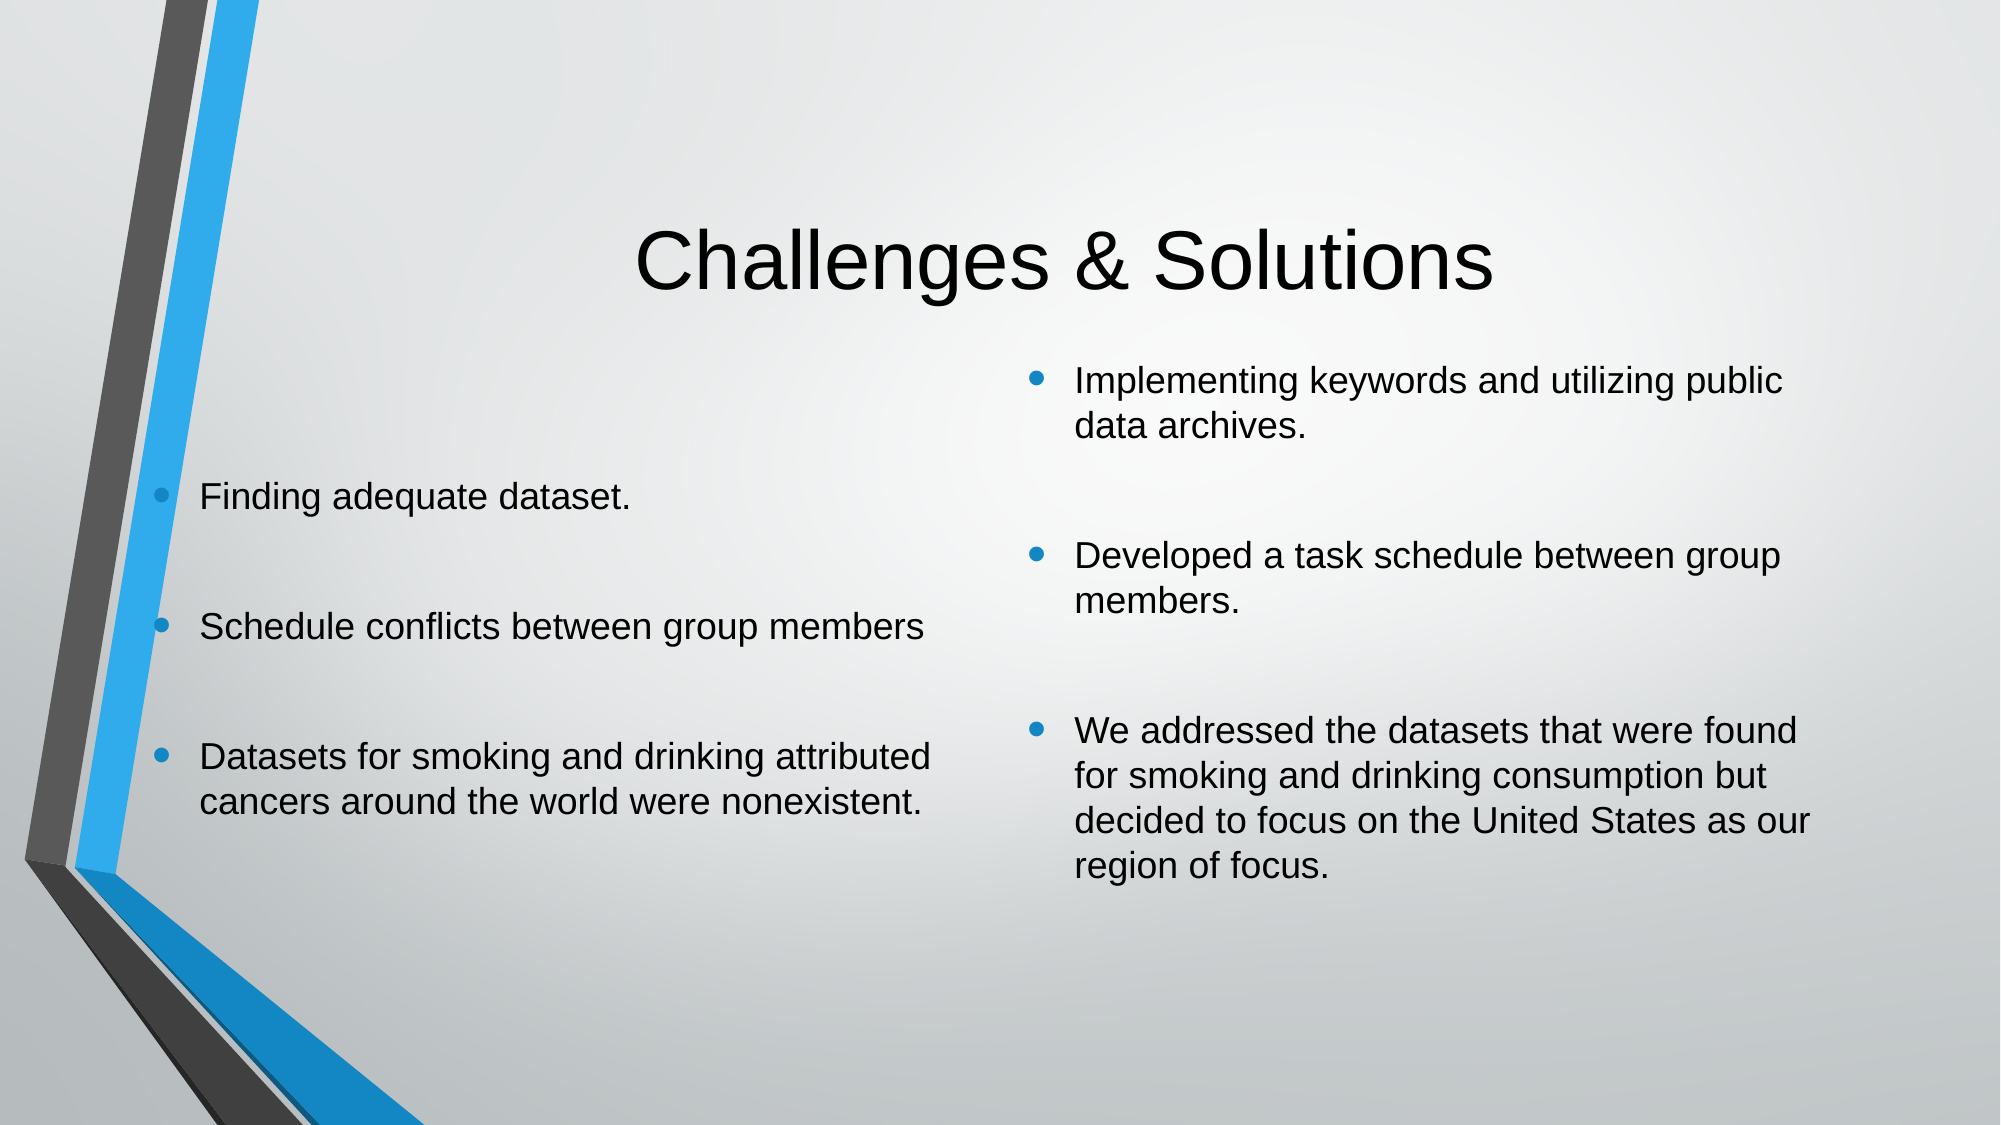

# Challenges & Solutions
Implementing keywords and utilizing public data archives.

Developed a task schedule between group members.

We addressed the datasets that were found for smoking and drinking consumption but decided to focus on the United States as our region of focus.
Finding adequate dataset.

Schedule conflicts between group members

Datasets for smoking and drinking attributed cancers around the world were nonexistent.